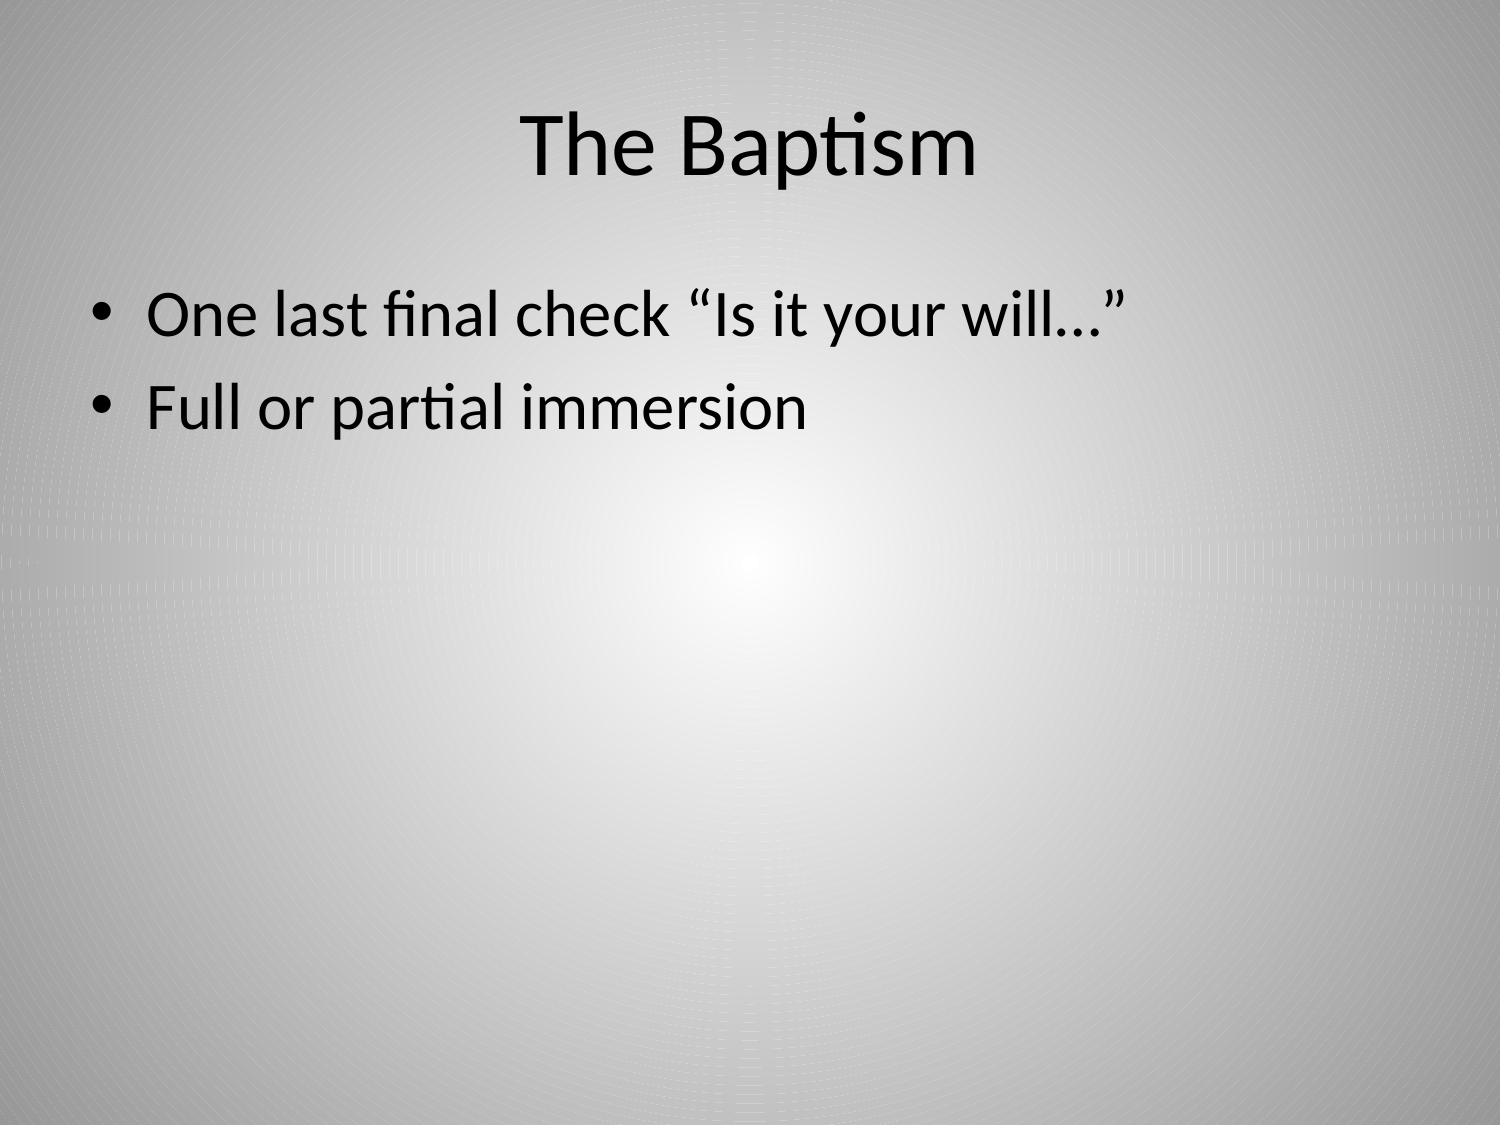

# The Baptism
One last final check “Is it your will…”
Full or partial immersion